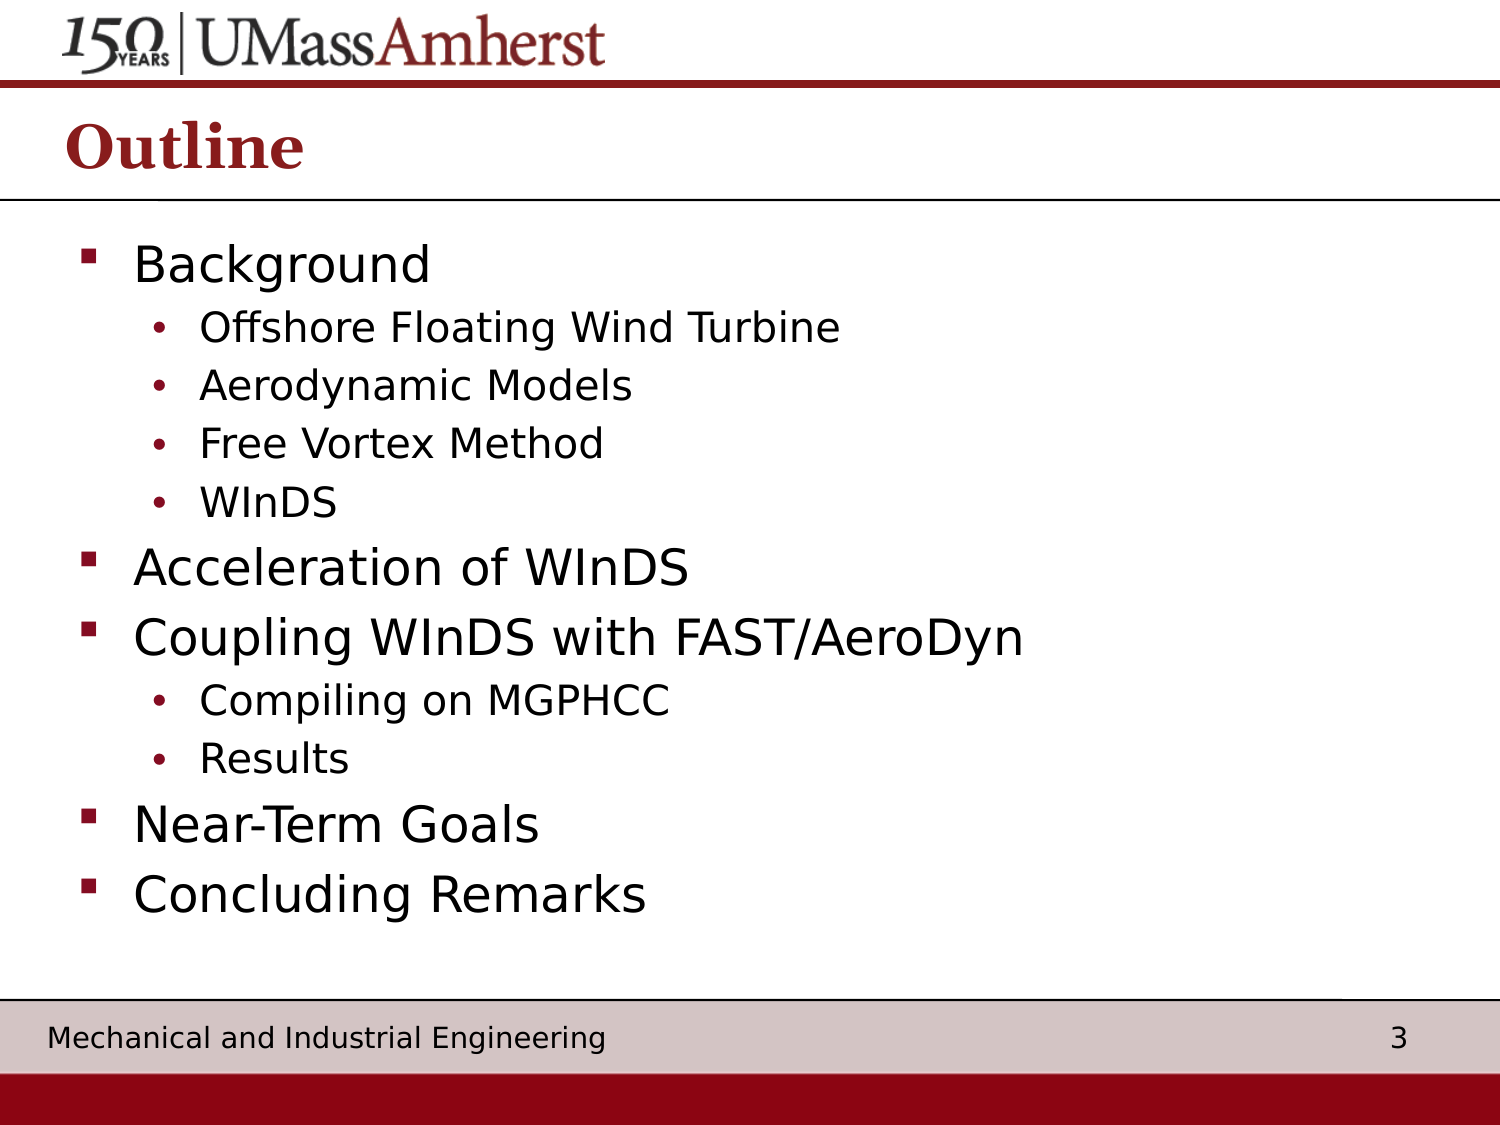

# Outline
Background
Offshore Floating Wind Turbine
Aerodynamic Models
Free Vortex Method
WInDS
Acceleration of WInDS
Coupling WInDS with FAST/AeroDyn
Compiling on MGPHCC
Results
Near-Term Goals
Concluding Remarks